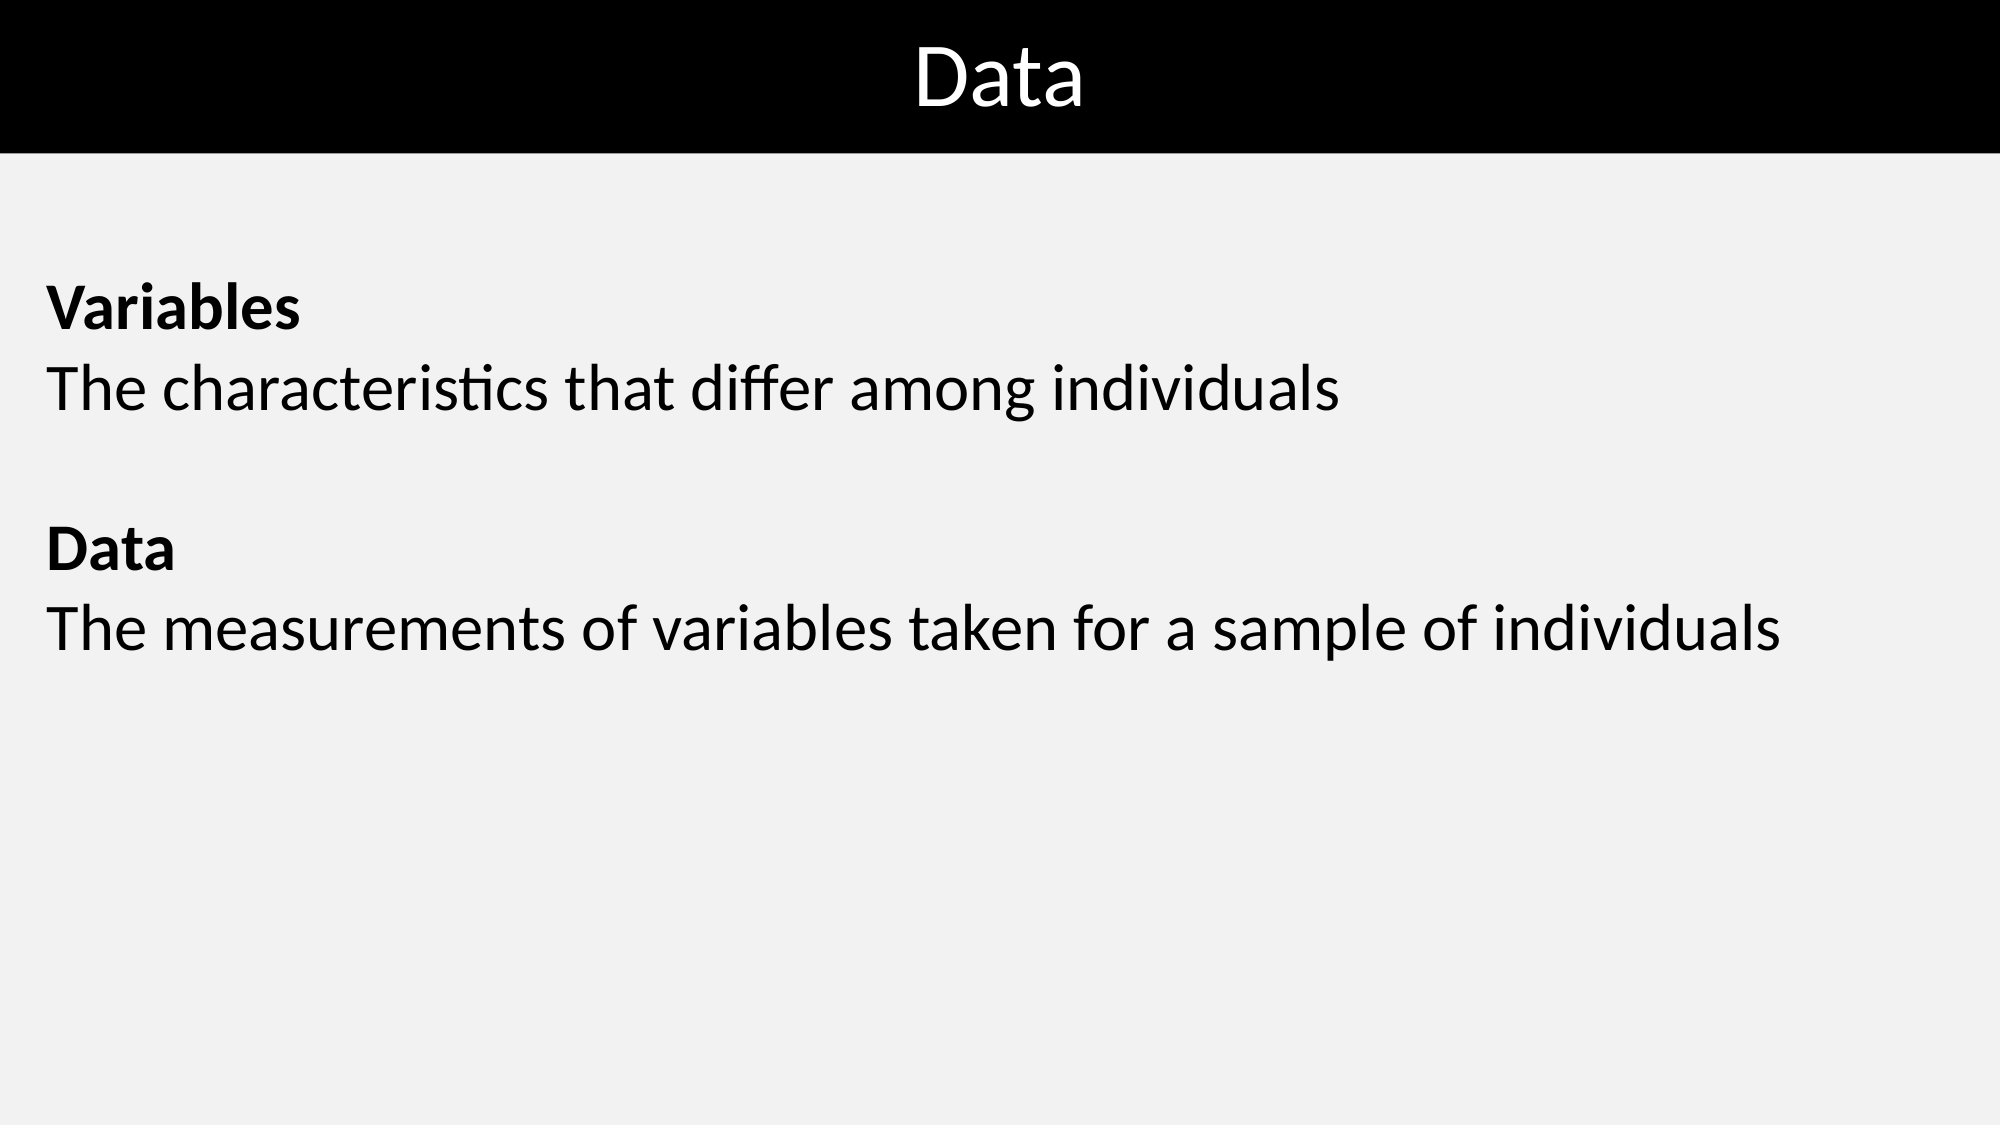

# Data

Variables
The characteristics that differ among individuals
Data
The measurements of variables taken for a sample of individuals